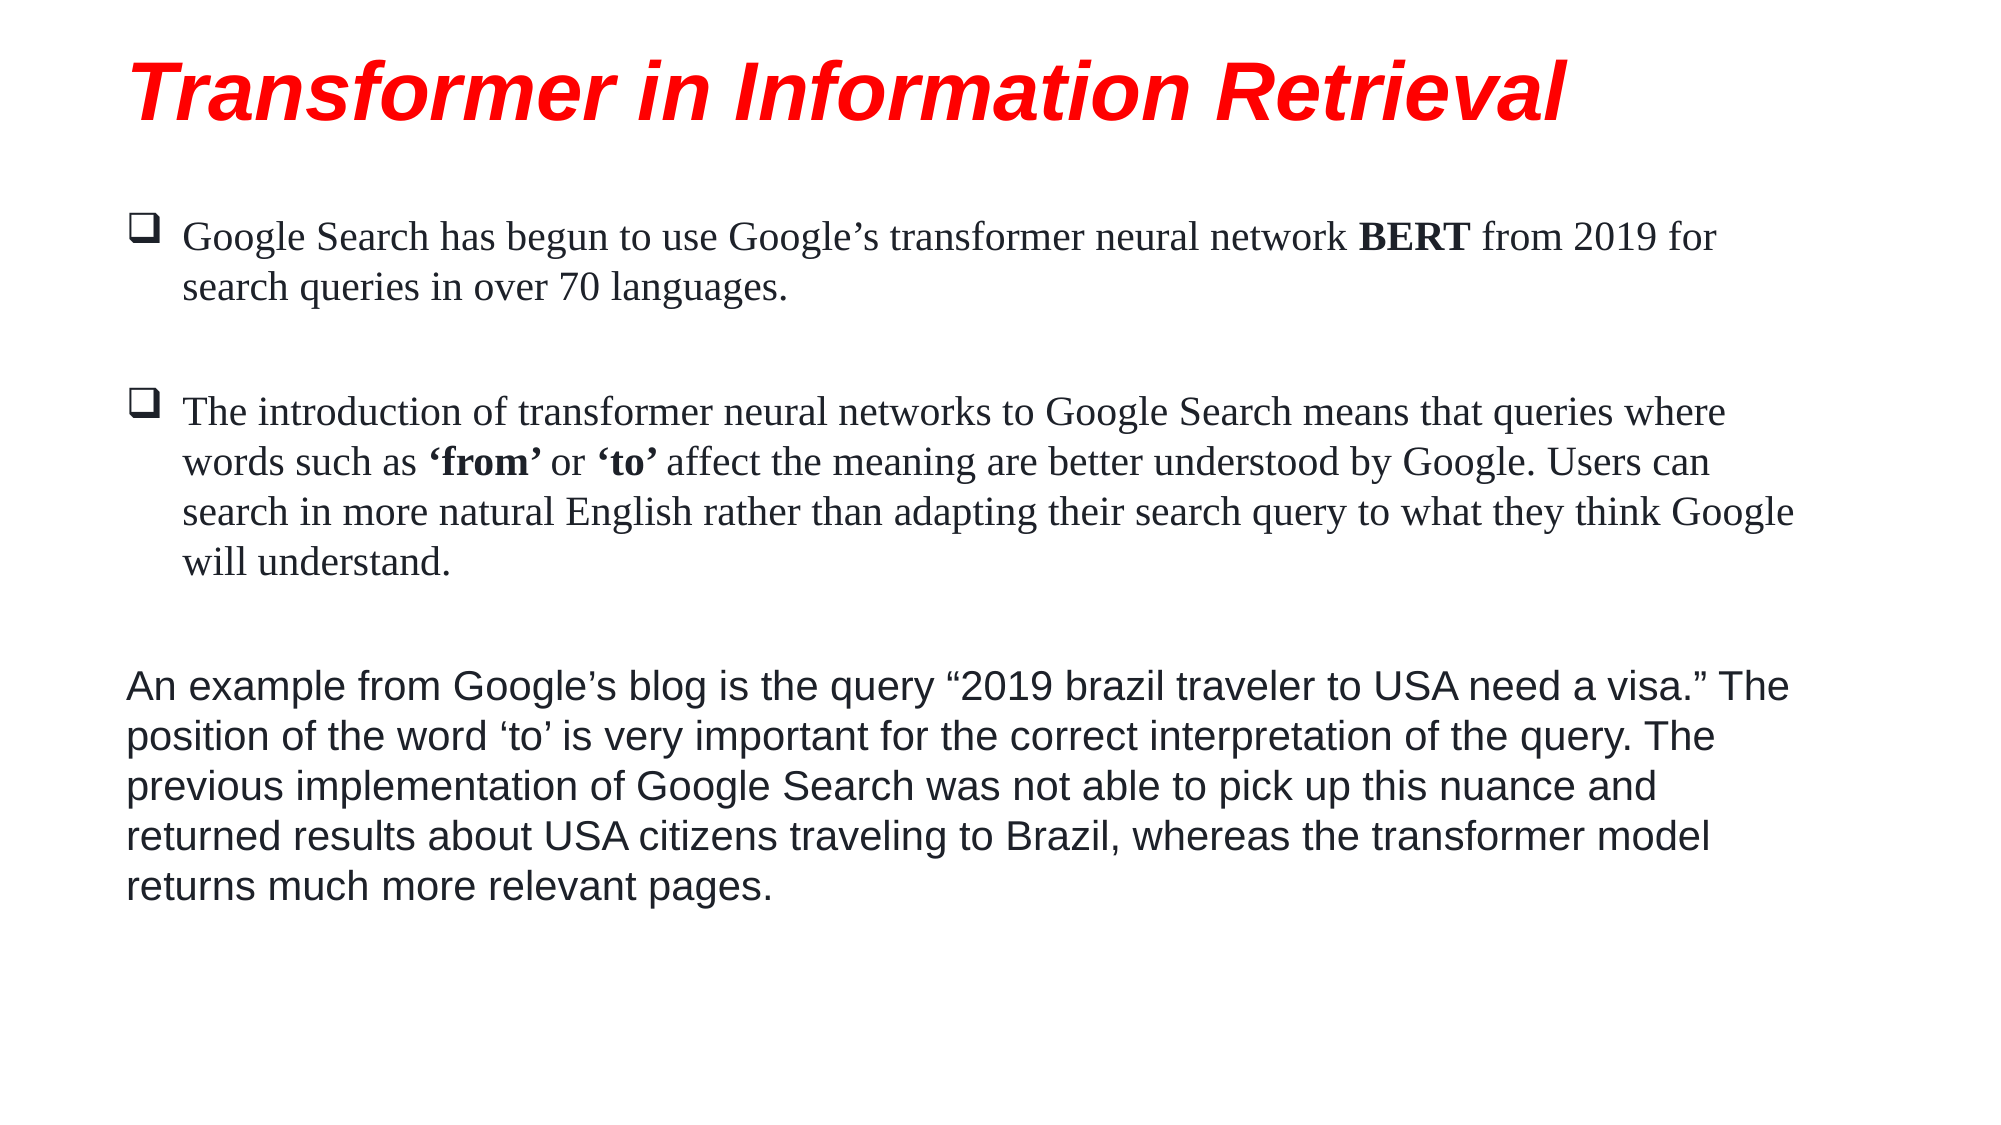

# Transformer in Information Retrieval
Google Search has begun to use Google’s transformer neural network BERT from 2019 for search queries in over 70 languages.

The introduction of transformer neural networks to Google Search means that queries where words such as ‘from’ or ‘to’ affect the meaning are better understood by Google. Users can search in more natural English rather than adapting their search query to what they think Google will understand.

An example from Google’s blog is the query “2019 brazil traveler to USA need a visa.” The position of the word ‘to’ is very important for the correct interpretation of the query. The previous implementation of Google Search was not able to pick up this nuance and returned results about USA citizens traveling to Brazil, whereas the transformer model returns much more relevant pages.